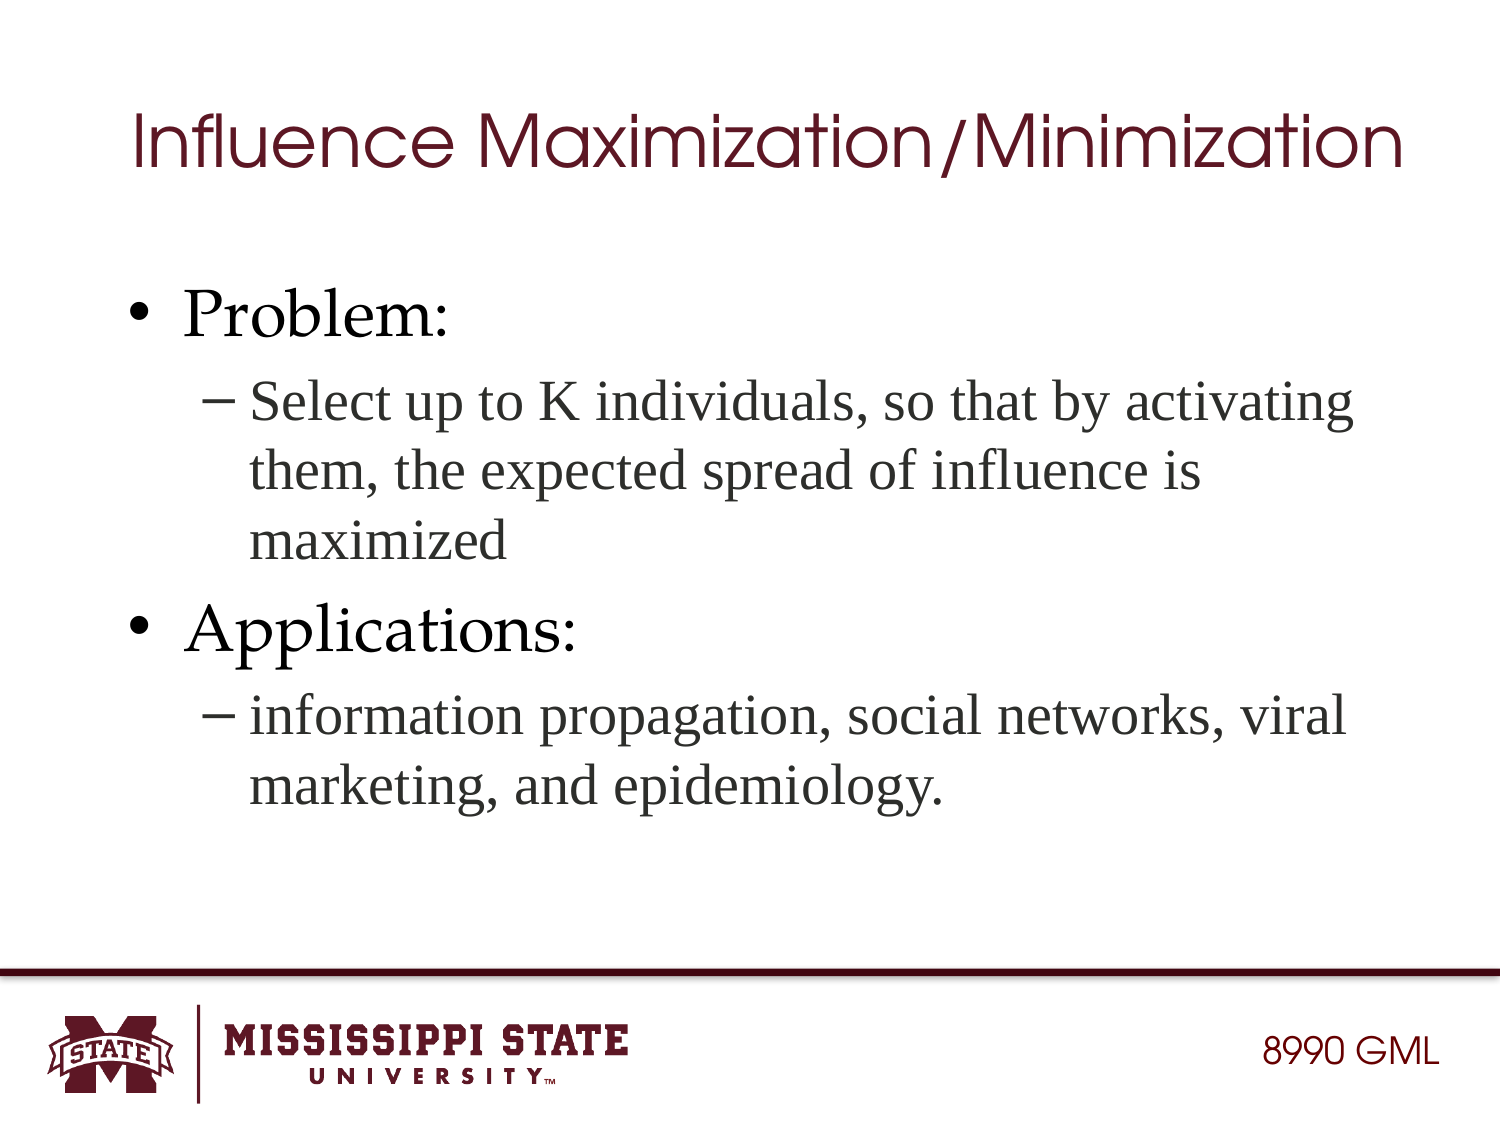

# Influence Maximization/Minimization
Problem:
Select up to K individuals, so that by activating them, the expected spread of influence is maximized
Applications:
information propagation, social networks, viral marketing, and epidemiology.